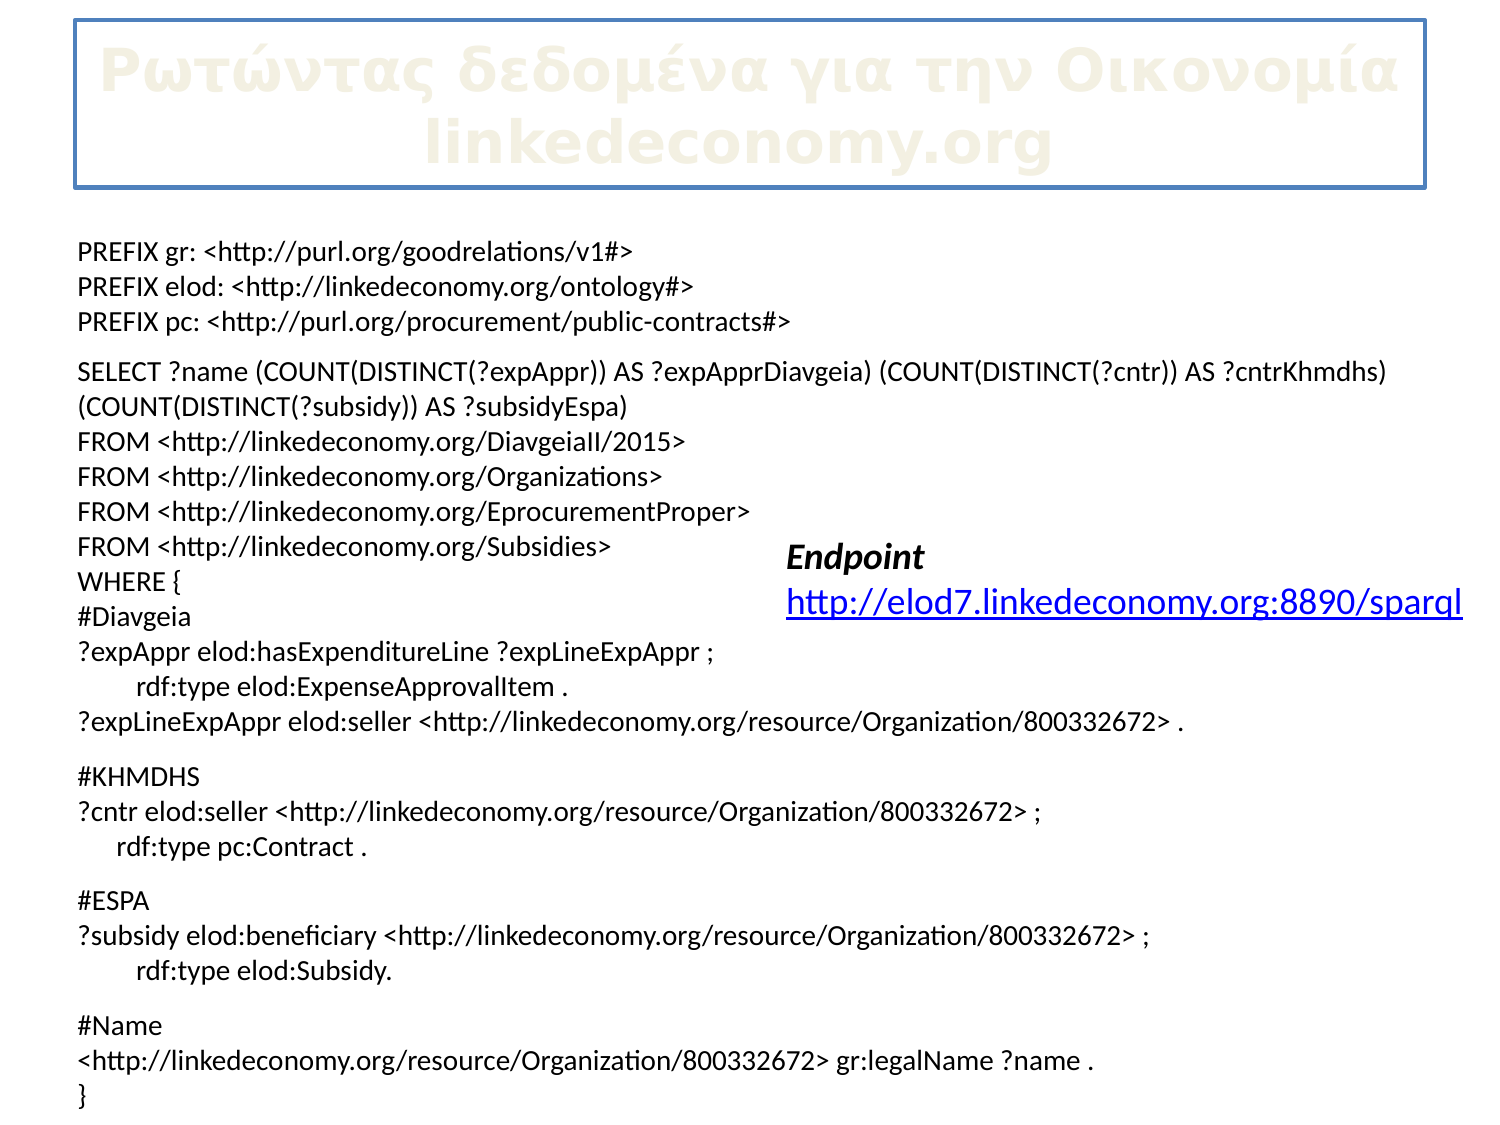

Ρωτώντας δεδομένα για την Οικονομία
linkedeconomy.org
PREFIX gr: <http://purl.org/goodrelations/v1#>
PREFIX elod: <http://linkedeconomy.org/ontology#>
PREFIX pc: <http://purl.org/procurement/public-contracts#>

SELECT ?name (COUNT(DISTINCT(?expAppr)) AS ?expApprDiavgeia) (COUNT(DISTINCT(?cntr)) AS ?cntrKhmdhs) (COUNT(DISTINCT(?subsidy)) AS ?subsidyEspa)
FROM <http://linkedeconomy.org/DiavgeiaII/2015>
FROM <http://linkedeconomy.org/Organizations>
FROM <http://linkedeconomy.org/EprocurementProper>
FROM <http://linkedeconomy.org/Subsidies>
WHERE {
#Diavgeia
?expAppr elod:hasExpenditureLine ?expLineExpAppr ;
         rdf:type elod:ExpenseApprovalItem .
?expLineExpAppr elod:seller <http://linkedeconomy.org/resource/Organization/800332672> .

#KHMDHS
?cntr elod:seller <http://linkedeconomy.org/resource/Organization/800332672> ;
      rdf:type pc:Contract .

#ESPA
?subsidy elod:beneficiary <http://linkedeconomy.org/resource/Organization/800332672> ;
         rdf:type elod:Subsidy.

#Name
<http://linkedeconomy.org/resource/Organization/800332672> gr:legalName ?name .
}
Endpoint
http://elod7.linkedeconomy.org:8890/sparql